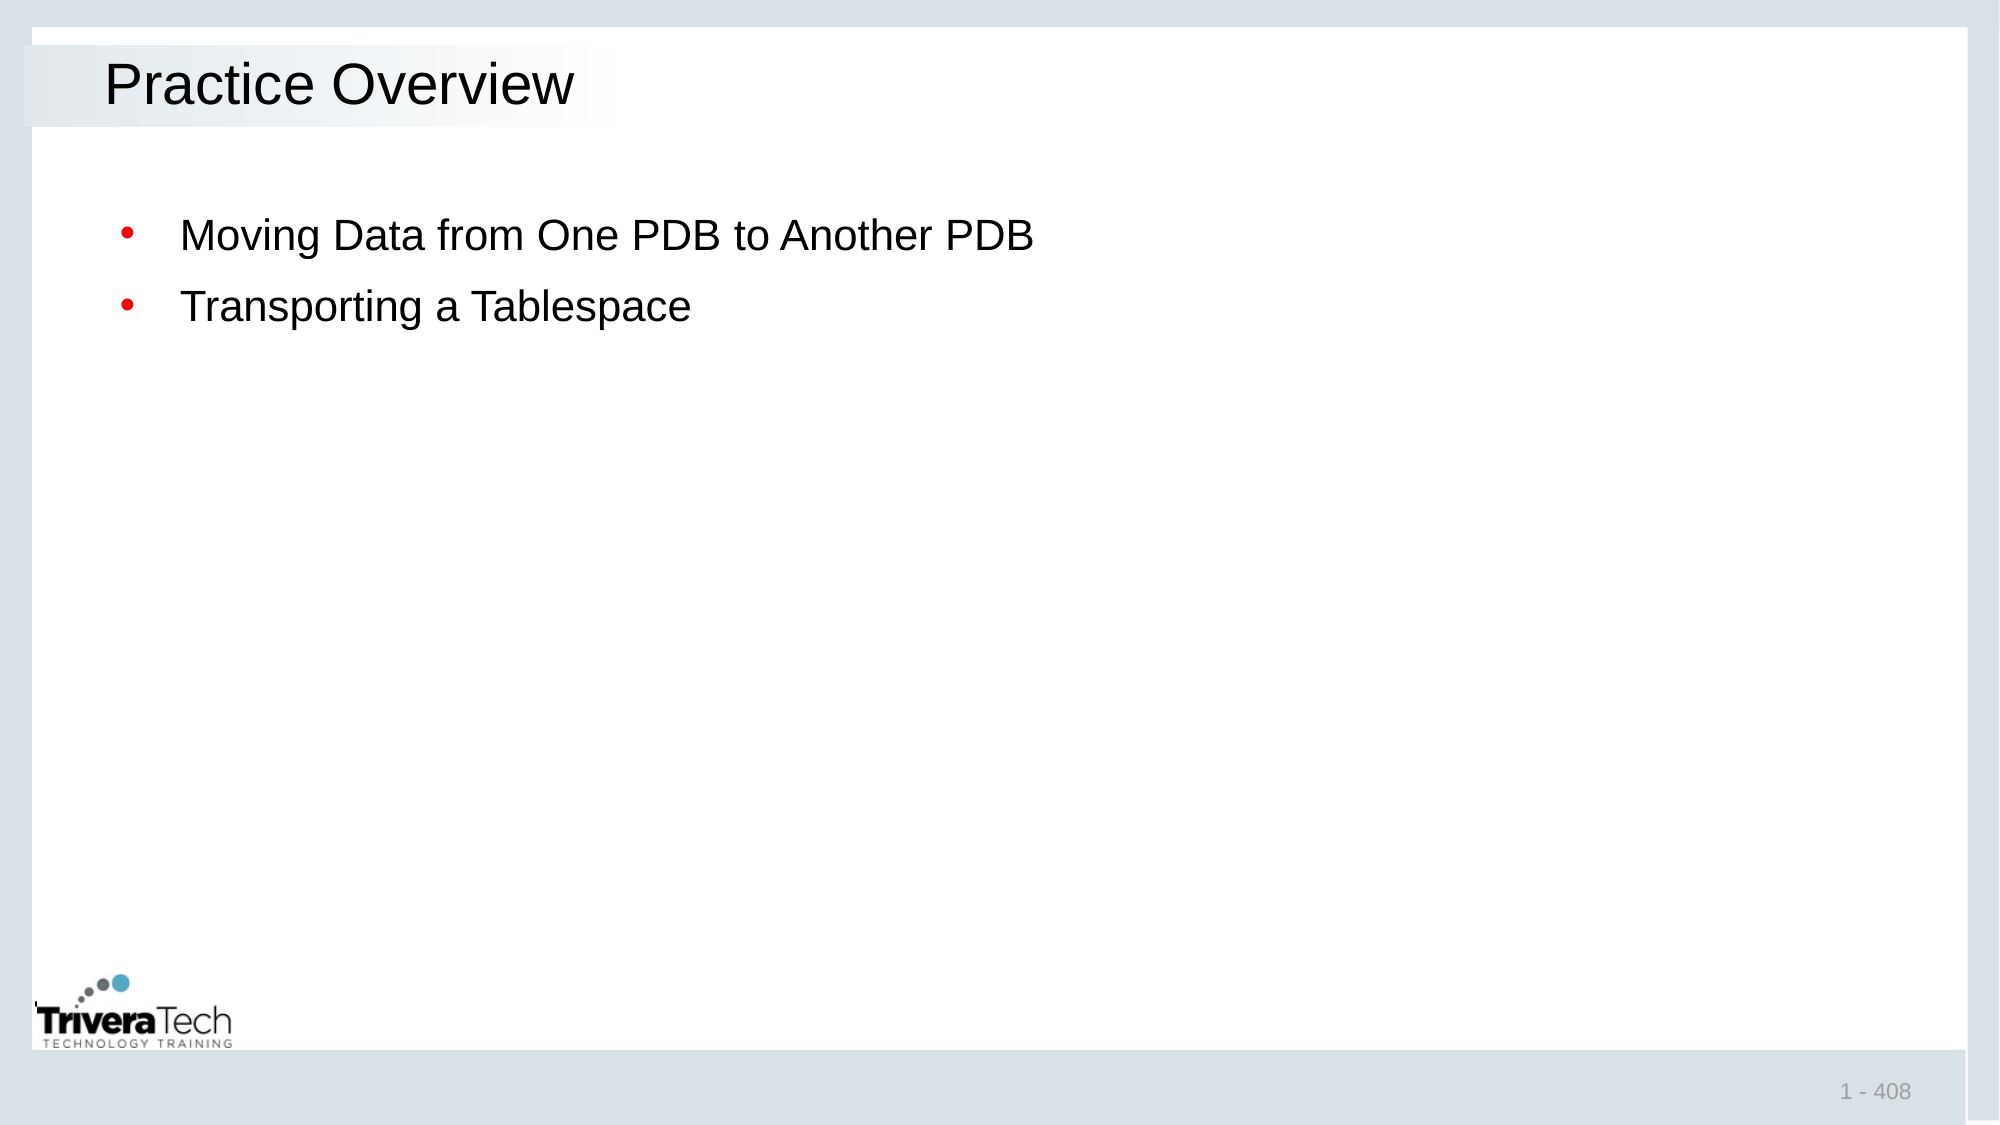

# Practice Overview

Moving Data from One PDB to Another PDB
Transporting a Tablespace